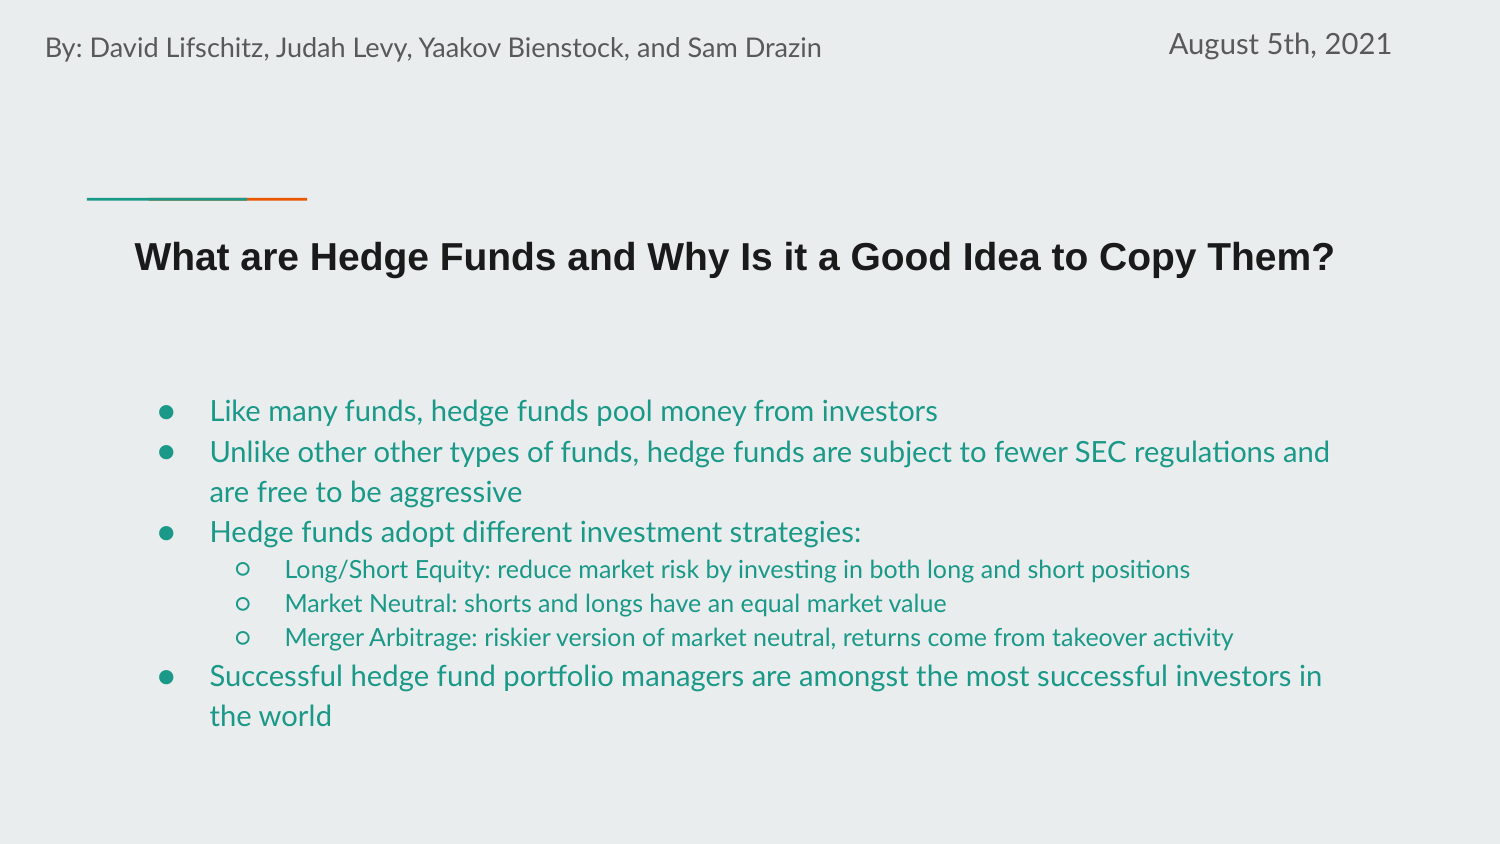

By: David Lifschitz, Judah Levy, Yaakov Bienstock, and Sam Drazin
August 5th, 2021
# What are Hedge Funds and Why Is it a Good Idea to Copy Them?
Like many funds, hedge funds pool money from investors
Unlike other other types of funds, hedge funds are subject to fewer SEC regulations and are free to be aggressive
Hedge funds adopt different investment strategies:
Long/Short Equity: reduce market risk by investing in both long and short positions
Market Neutral: shorts and longs have an equal market value
Merger Arbitrage: riskier version of market neutral, returns come from takeover activity
Successful hedge fund portfolio managers are amongst the most successful investors in the world